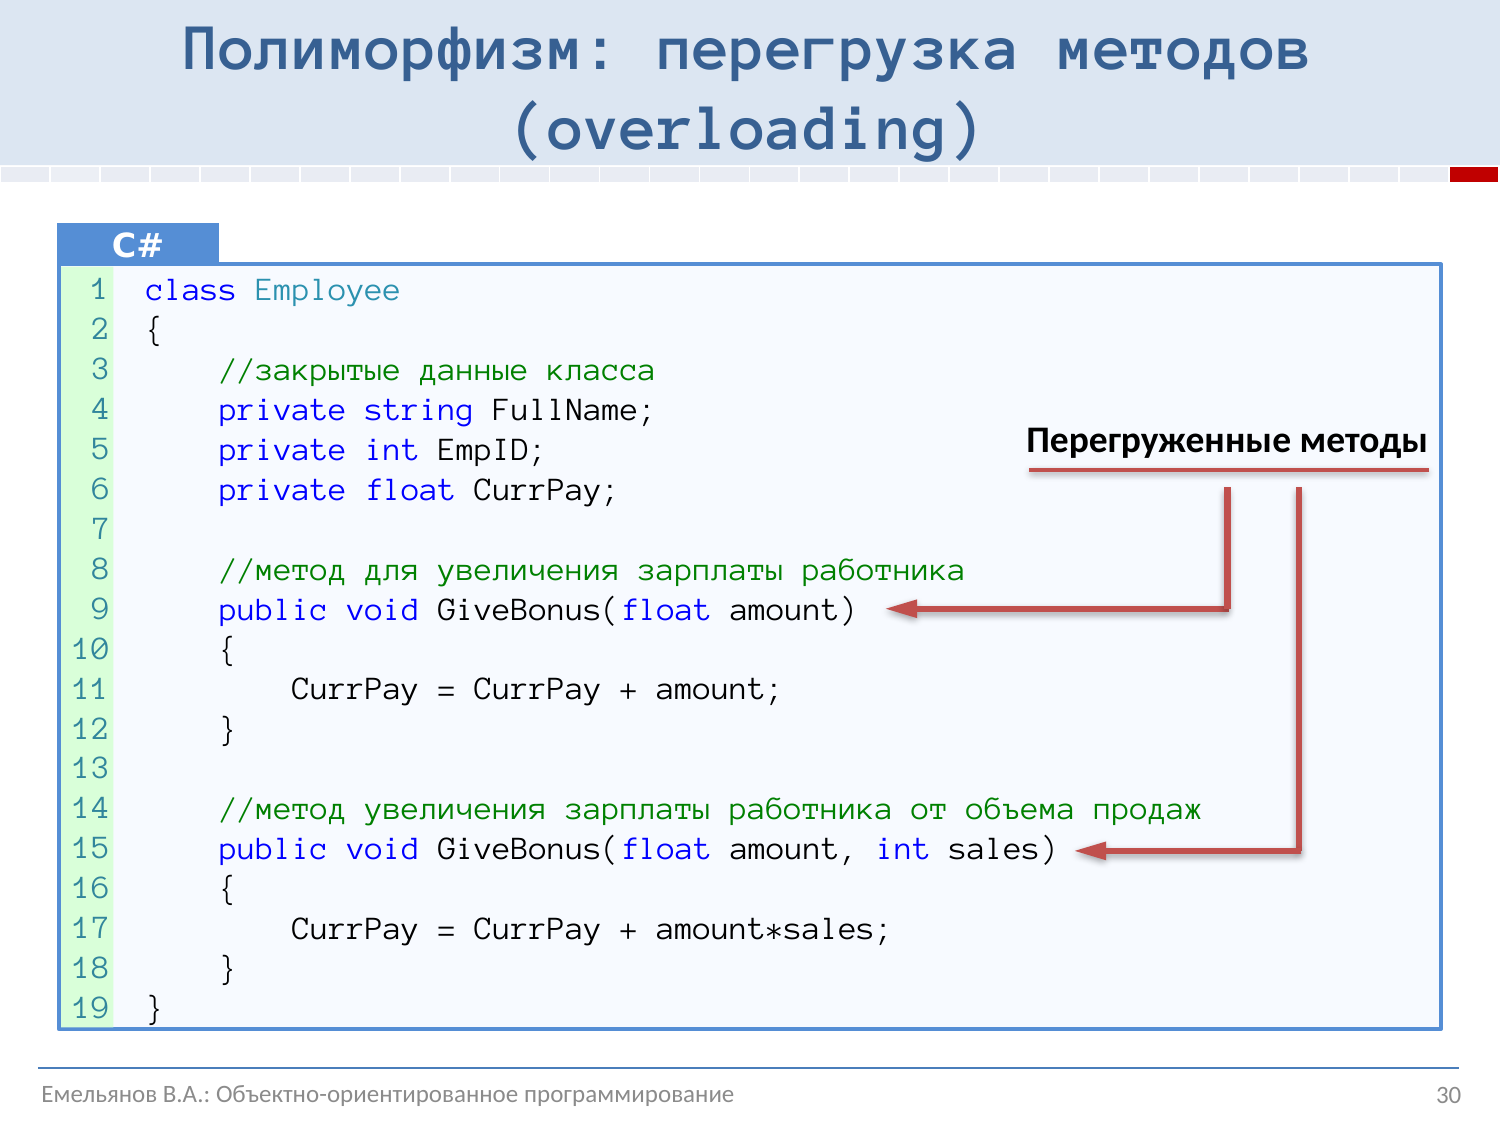

Полиморфизм: перегрузка методов (overloading)
|  |  |  |  |  |  |  |  |  |  |  |  |  |  |  |  |  |  |  |  |  |  |  |  |  |  |  |  |  |  |
| --- | --- | --- | --- | --- | --- | --- | --- | --- | --- | --- | --- | --- | --- | --- | --- | --- | --- | --- | --- | --- | --- | --- | --- | --- | --- | --- | --- | --- | --- |
C#
    class Employee
    {
        //закрытые данные класса
        private string FullName;
        private int EmpID;
        private float CurrPay;

        //метод для увеличения зарплаты работника
        public void GiveBonus(float amount)
        {
            CurrPay = CurrPay + amount;
        }

        //метод увеличения зарплаты работника от объема продаж
        public void GiveBonus(float amount, int sales)
        {
            CurrPay = CurrPay + amount*sales;
        }
    }
1
2
3
4
5
6
7
8
9
10
11
12
13
14
15
16
17
18
19
Перегруженные методы
Емельянов В.А.: Объектно-ориентированное программирование
30